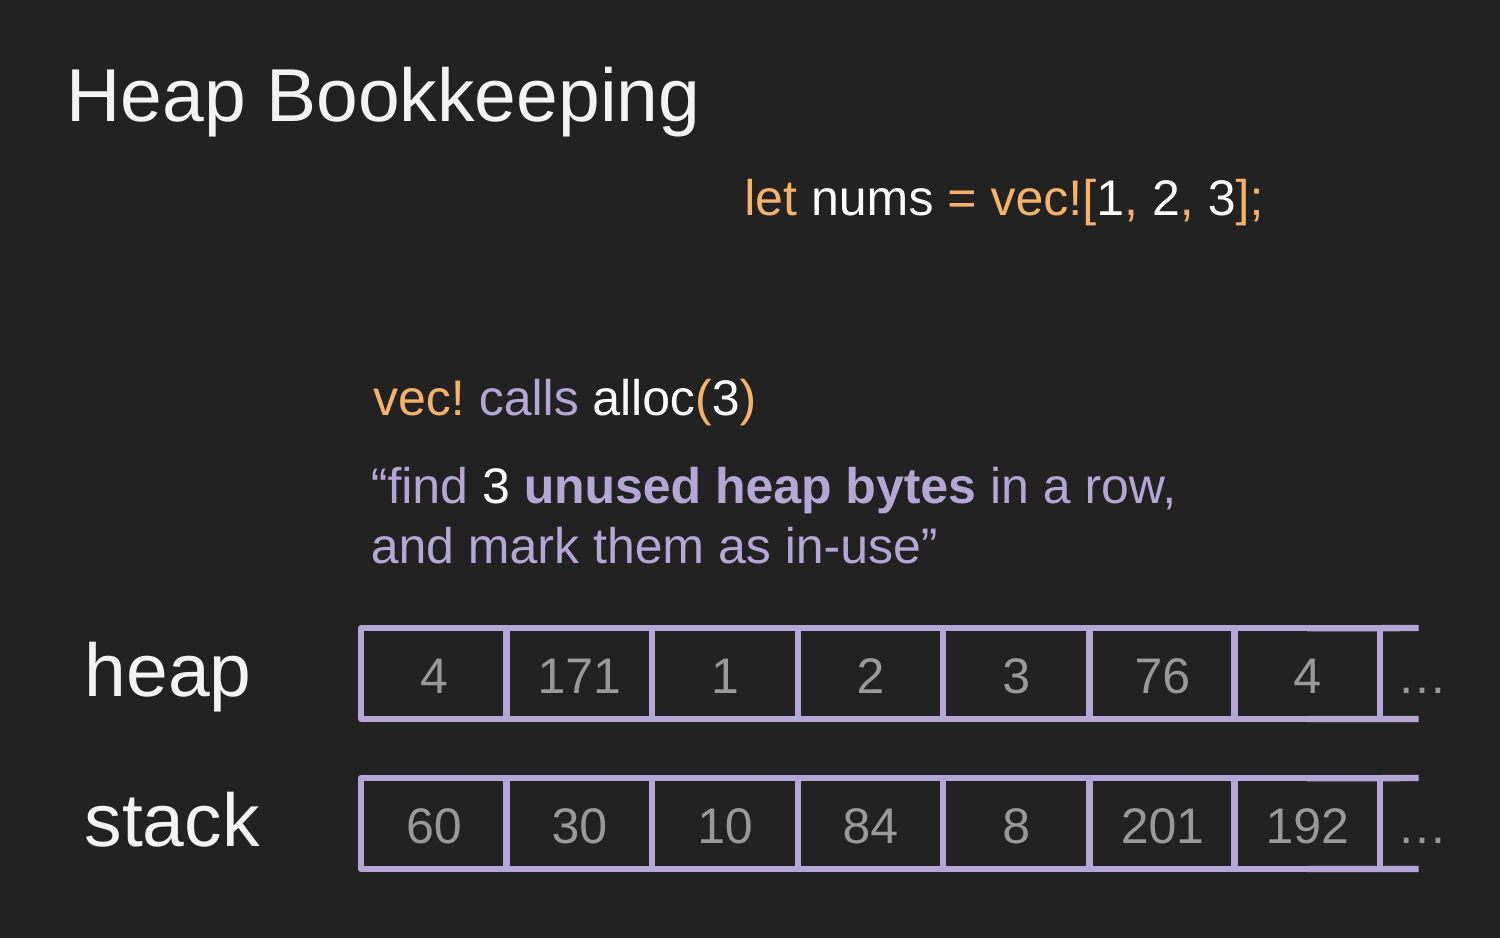

Heap Bookkeeping
let nums = vec![1, 2, 3];
vec! calls alloc(3)
“find 3 unused heap bytes in a row,
and mark them as in-use”
heap
4
171
1
2
3
76
4
…
stack
60
30
10
84
8
201
192
…